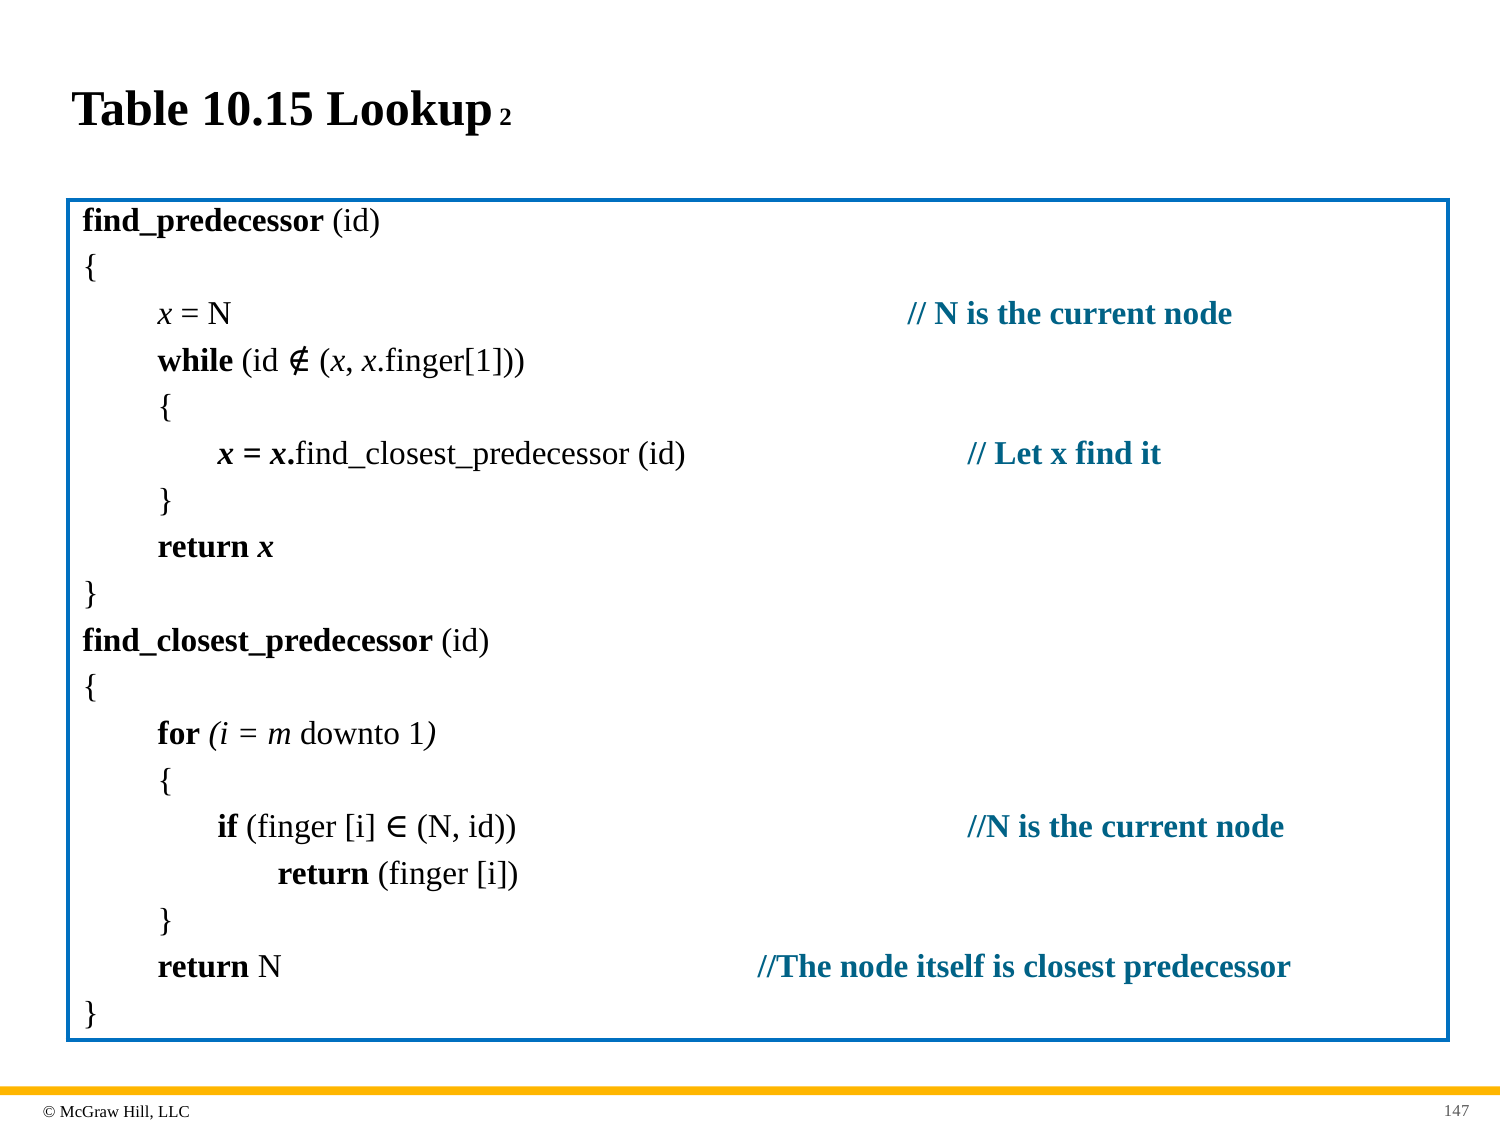

# Table 10.15 Lookup 2
| find\_predecessor (id) |
| --- |
| { |
| x = N // N is the current node |
| while (id ∉ (x, x.finger[1])) |
| { |
| x = x.find\_closest\_predecessor (id) // Let x find it |
| } |
| return x |
| } |
| find\_closest\_predecessor (id) |
| { |
| for (i = m downto 1) |
| { |
| if (finger [i] ∈ (N, id)) //N is the current node |
| return (finger [i]) |
| } |
| return N //The node itself is closest predecessor |
| } |
147